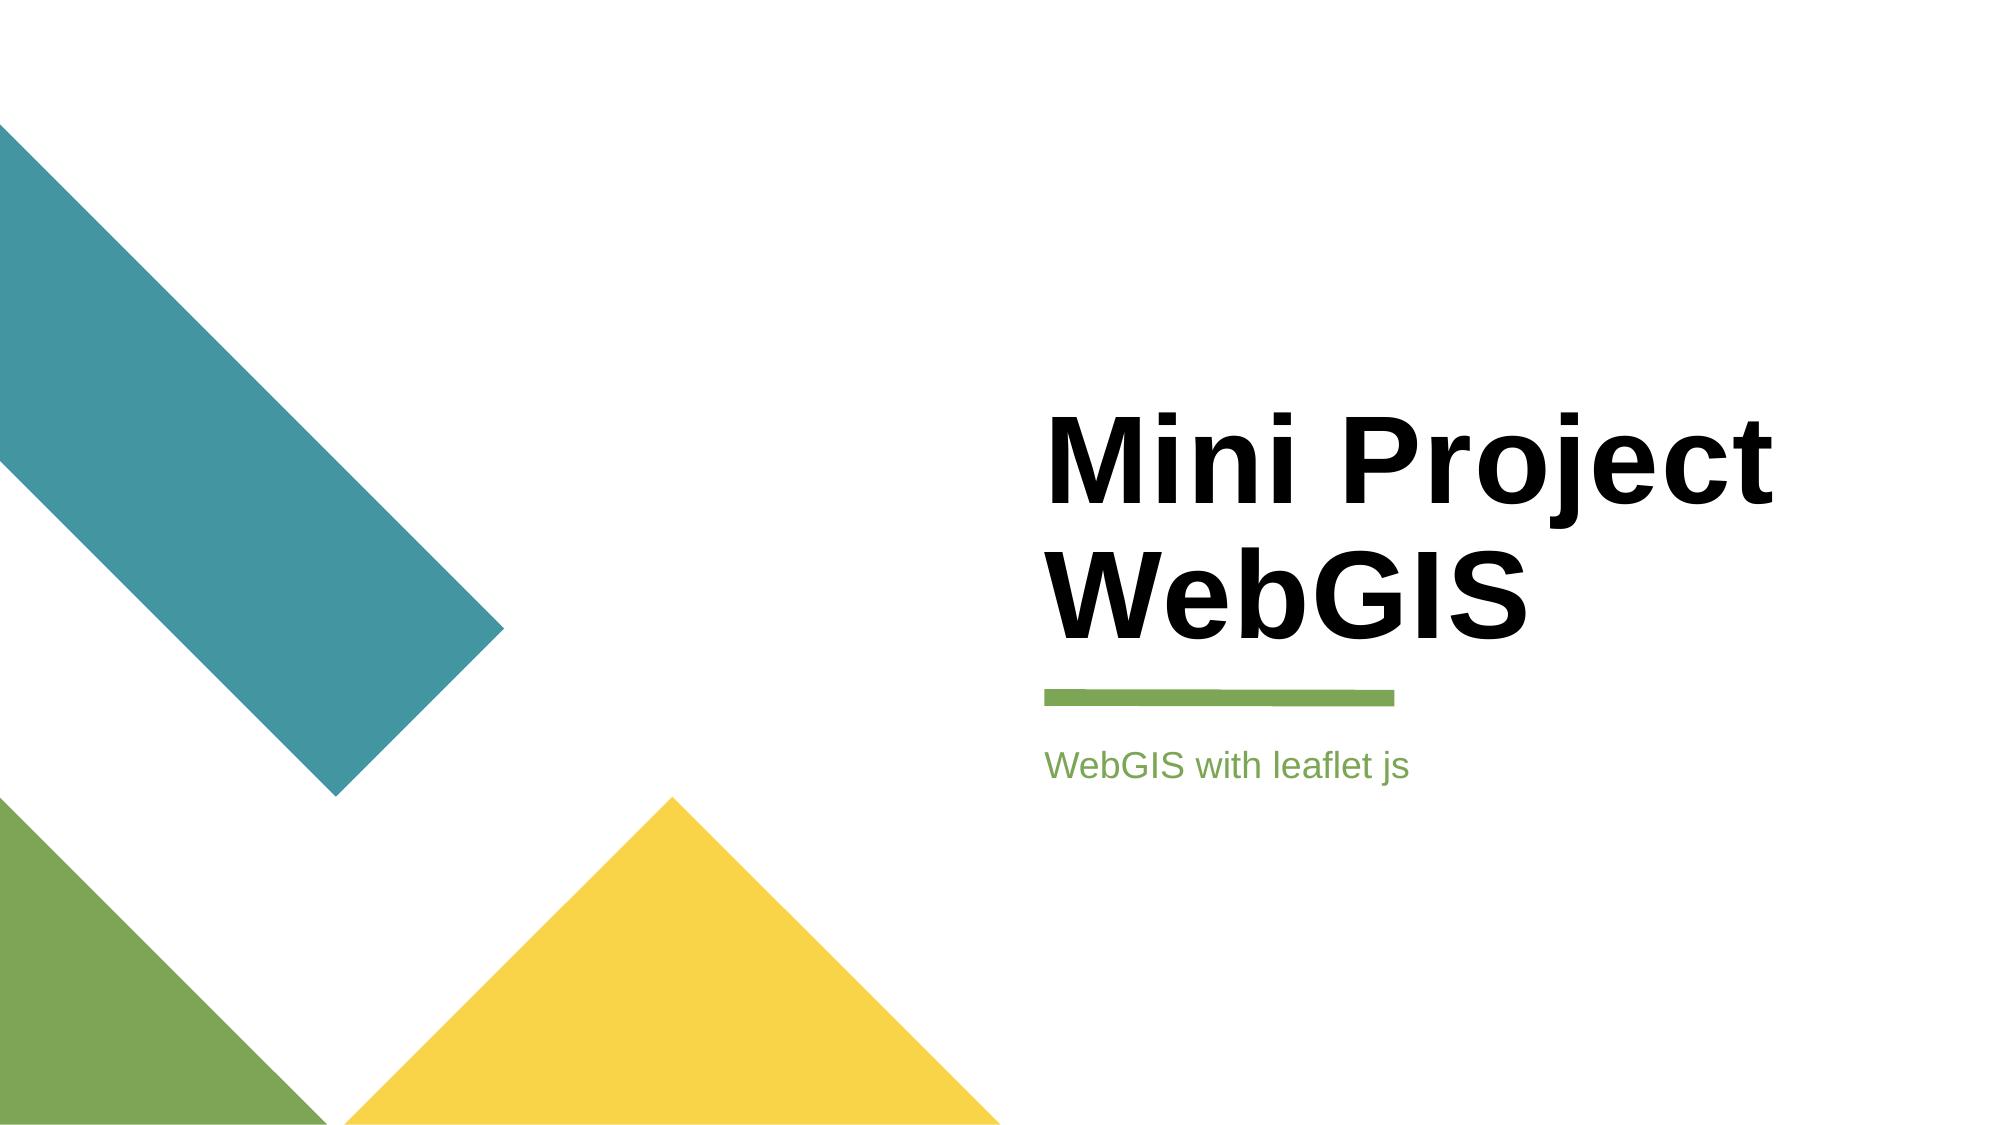

# Mini Project WebGIS
WebGIS with leaflet js